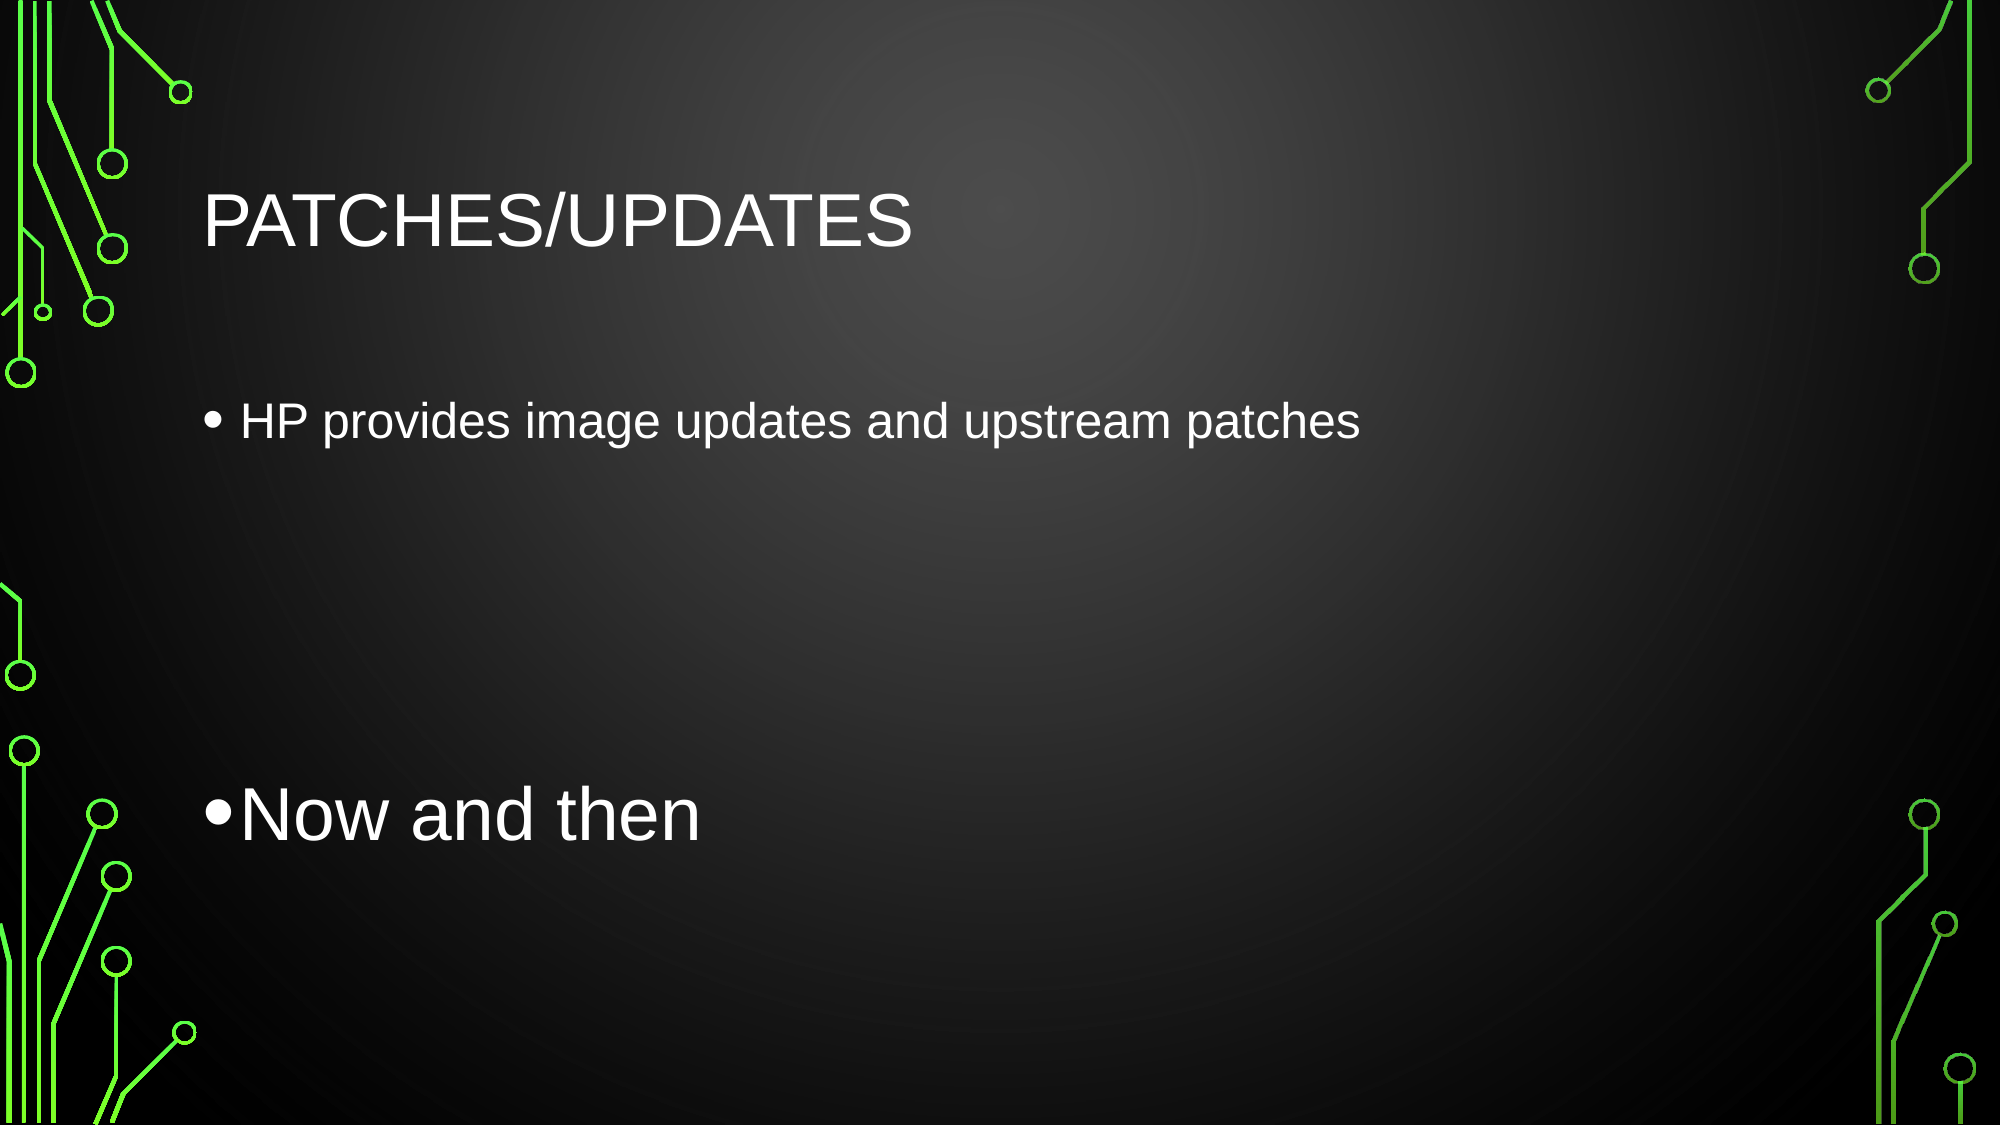

# patches/Updates
HP provides image updates and upstream patches

Now and then